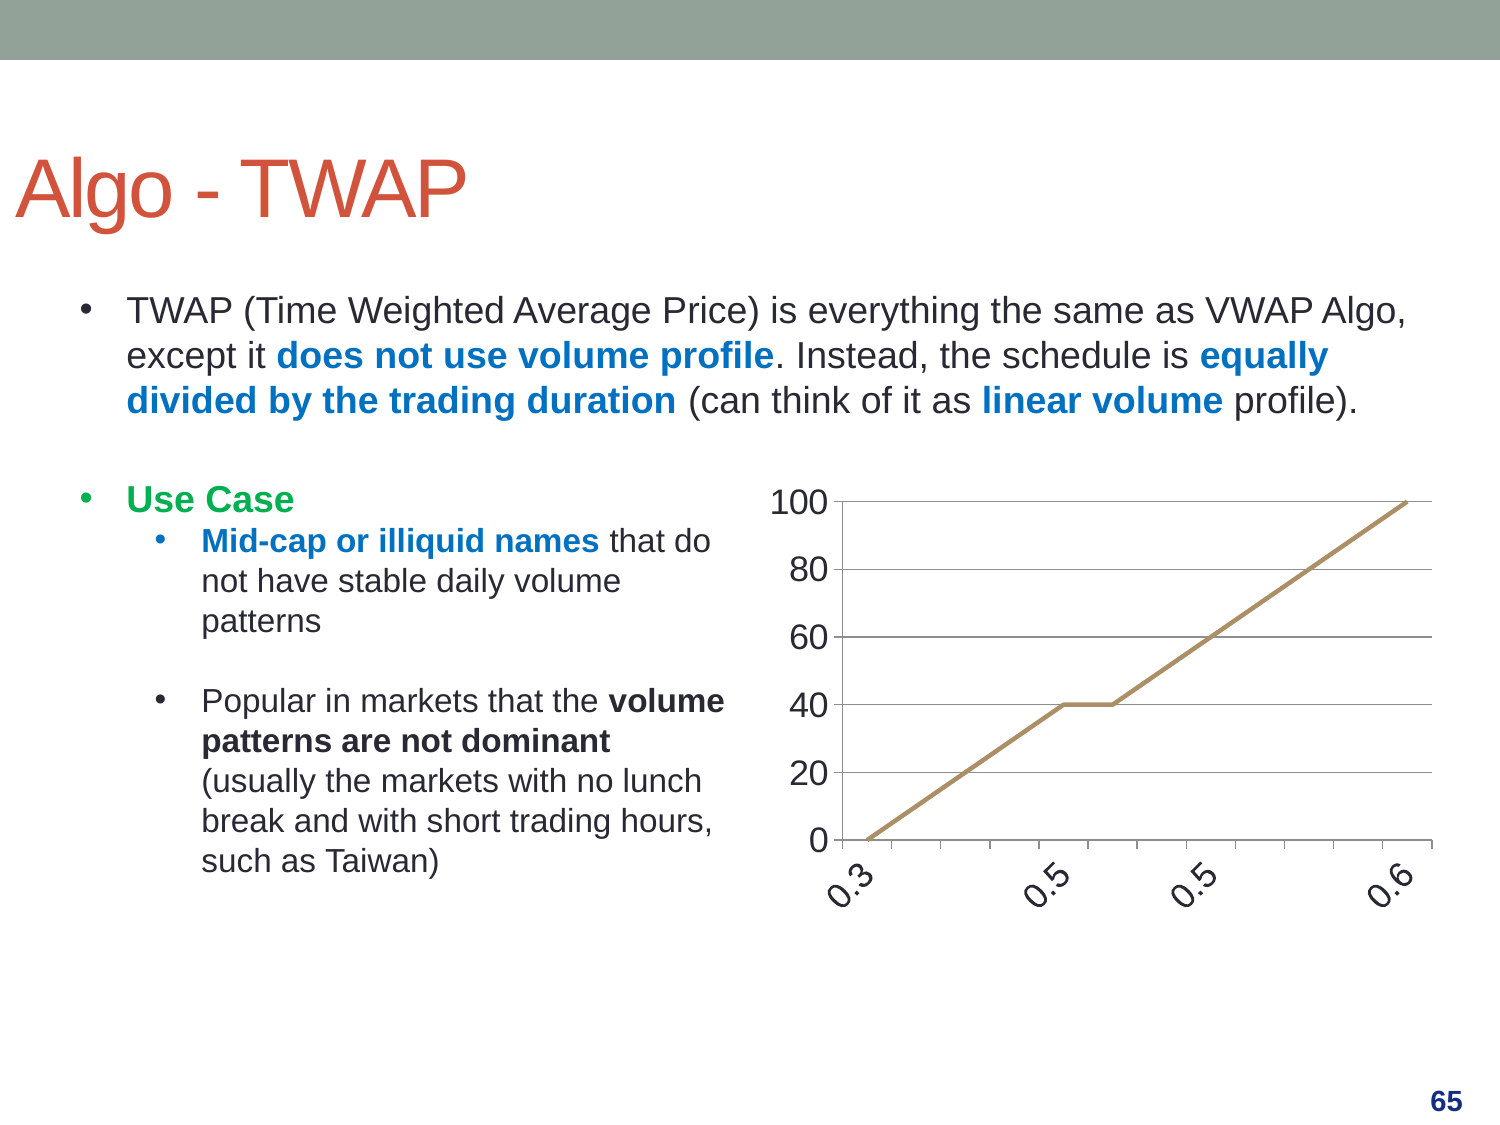

Algo - TWAP
TWAP (Time Weighted Average Price) is everything the same as VWAP Algo, except it does not use volume profile. Instead, the schedule is equally divided by the trading duration (can think of it as linear volume profile).

Use Case
Mid-cap or illiquid names that do not have stable daily volume patterns

Popular in markets that the volume patterns are not dominant (usually the markets with no lunch break and with short trading hours, such as Taiwan)

### Chart

| Category | Series 2 |
|---|---|
| 0.39583333333333331 | 0.0 |
|  | 10.0 |
|  | 20.0 |
|  | 30.0 |
| 0.5 | 40.0 |
|  | 40.0 |
|  | 50.0 |
| 0.58333333333333337 | 60.0 |
|  | 70.0 |
|  | 80.0 |
|  | 90.0 |
| 0.66666666666666663 | 100.0 |
65